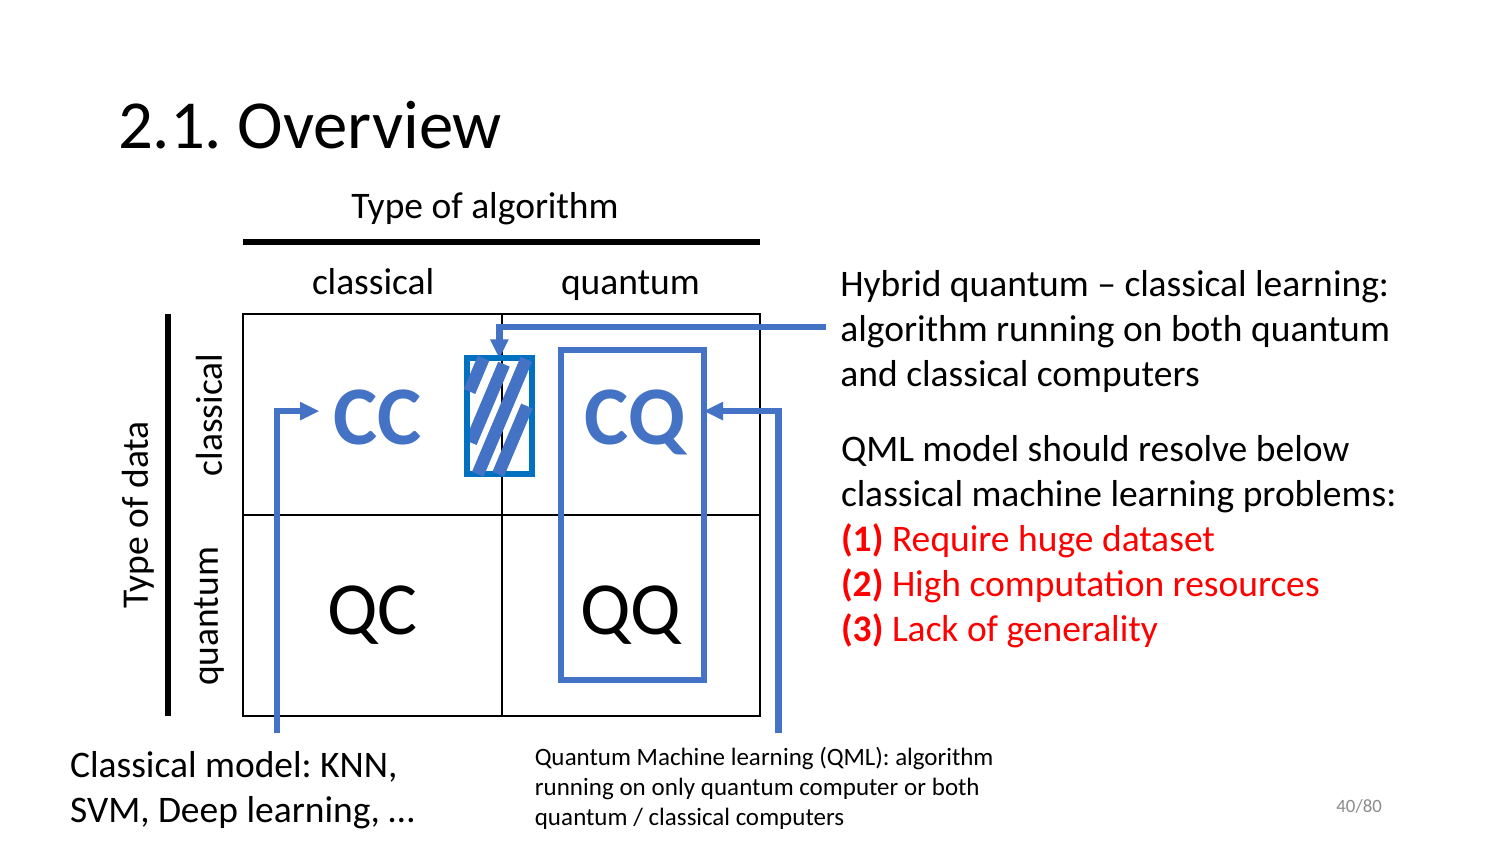

# 2.1. Overview
Type of algorithm
classical
quantum
Hybrid quantum – classical learning: algorithm running on both quantum and classical computers
|  |  |
| --- | --- |
| QC | QQ |

CC
CQ

classical
QML model should resolve below classical machine learning problems:
(1) Require huge dataset
(2) High computation resources
(3) Lack of generality
Type of data
quantum
Classical model: KNN, SVM, Deep learning, …
Quantum Machine learning (QML): algorithm running on only quantum computer or both quantum / classical computers
40